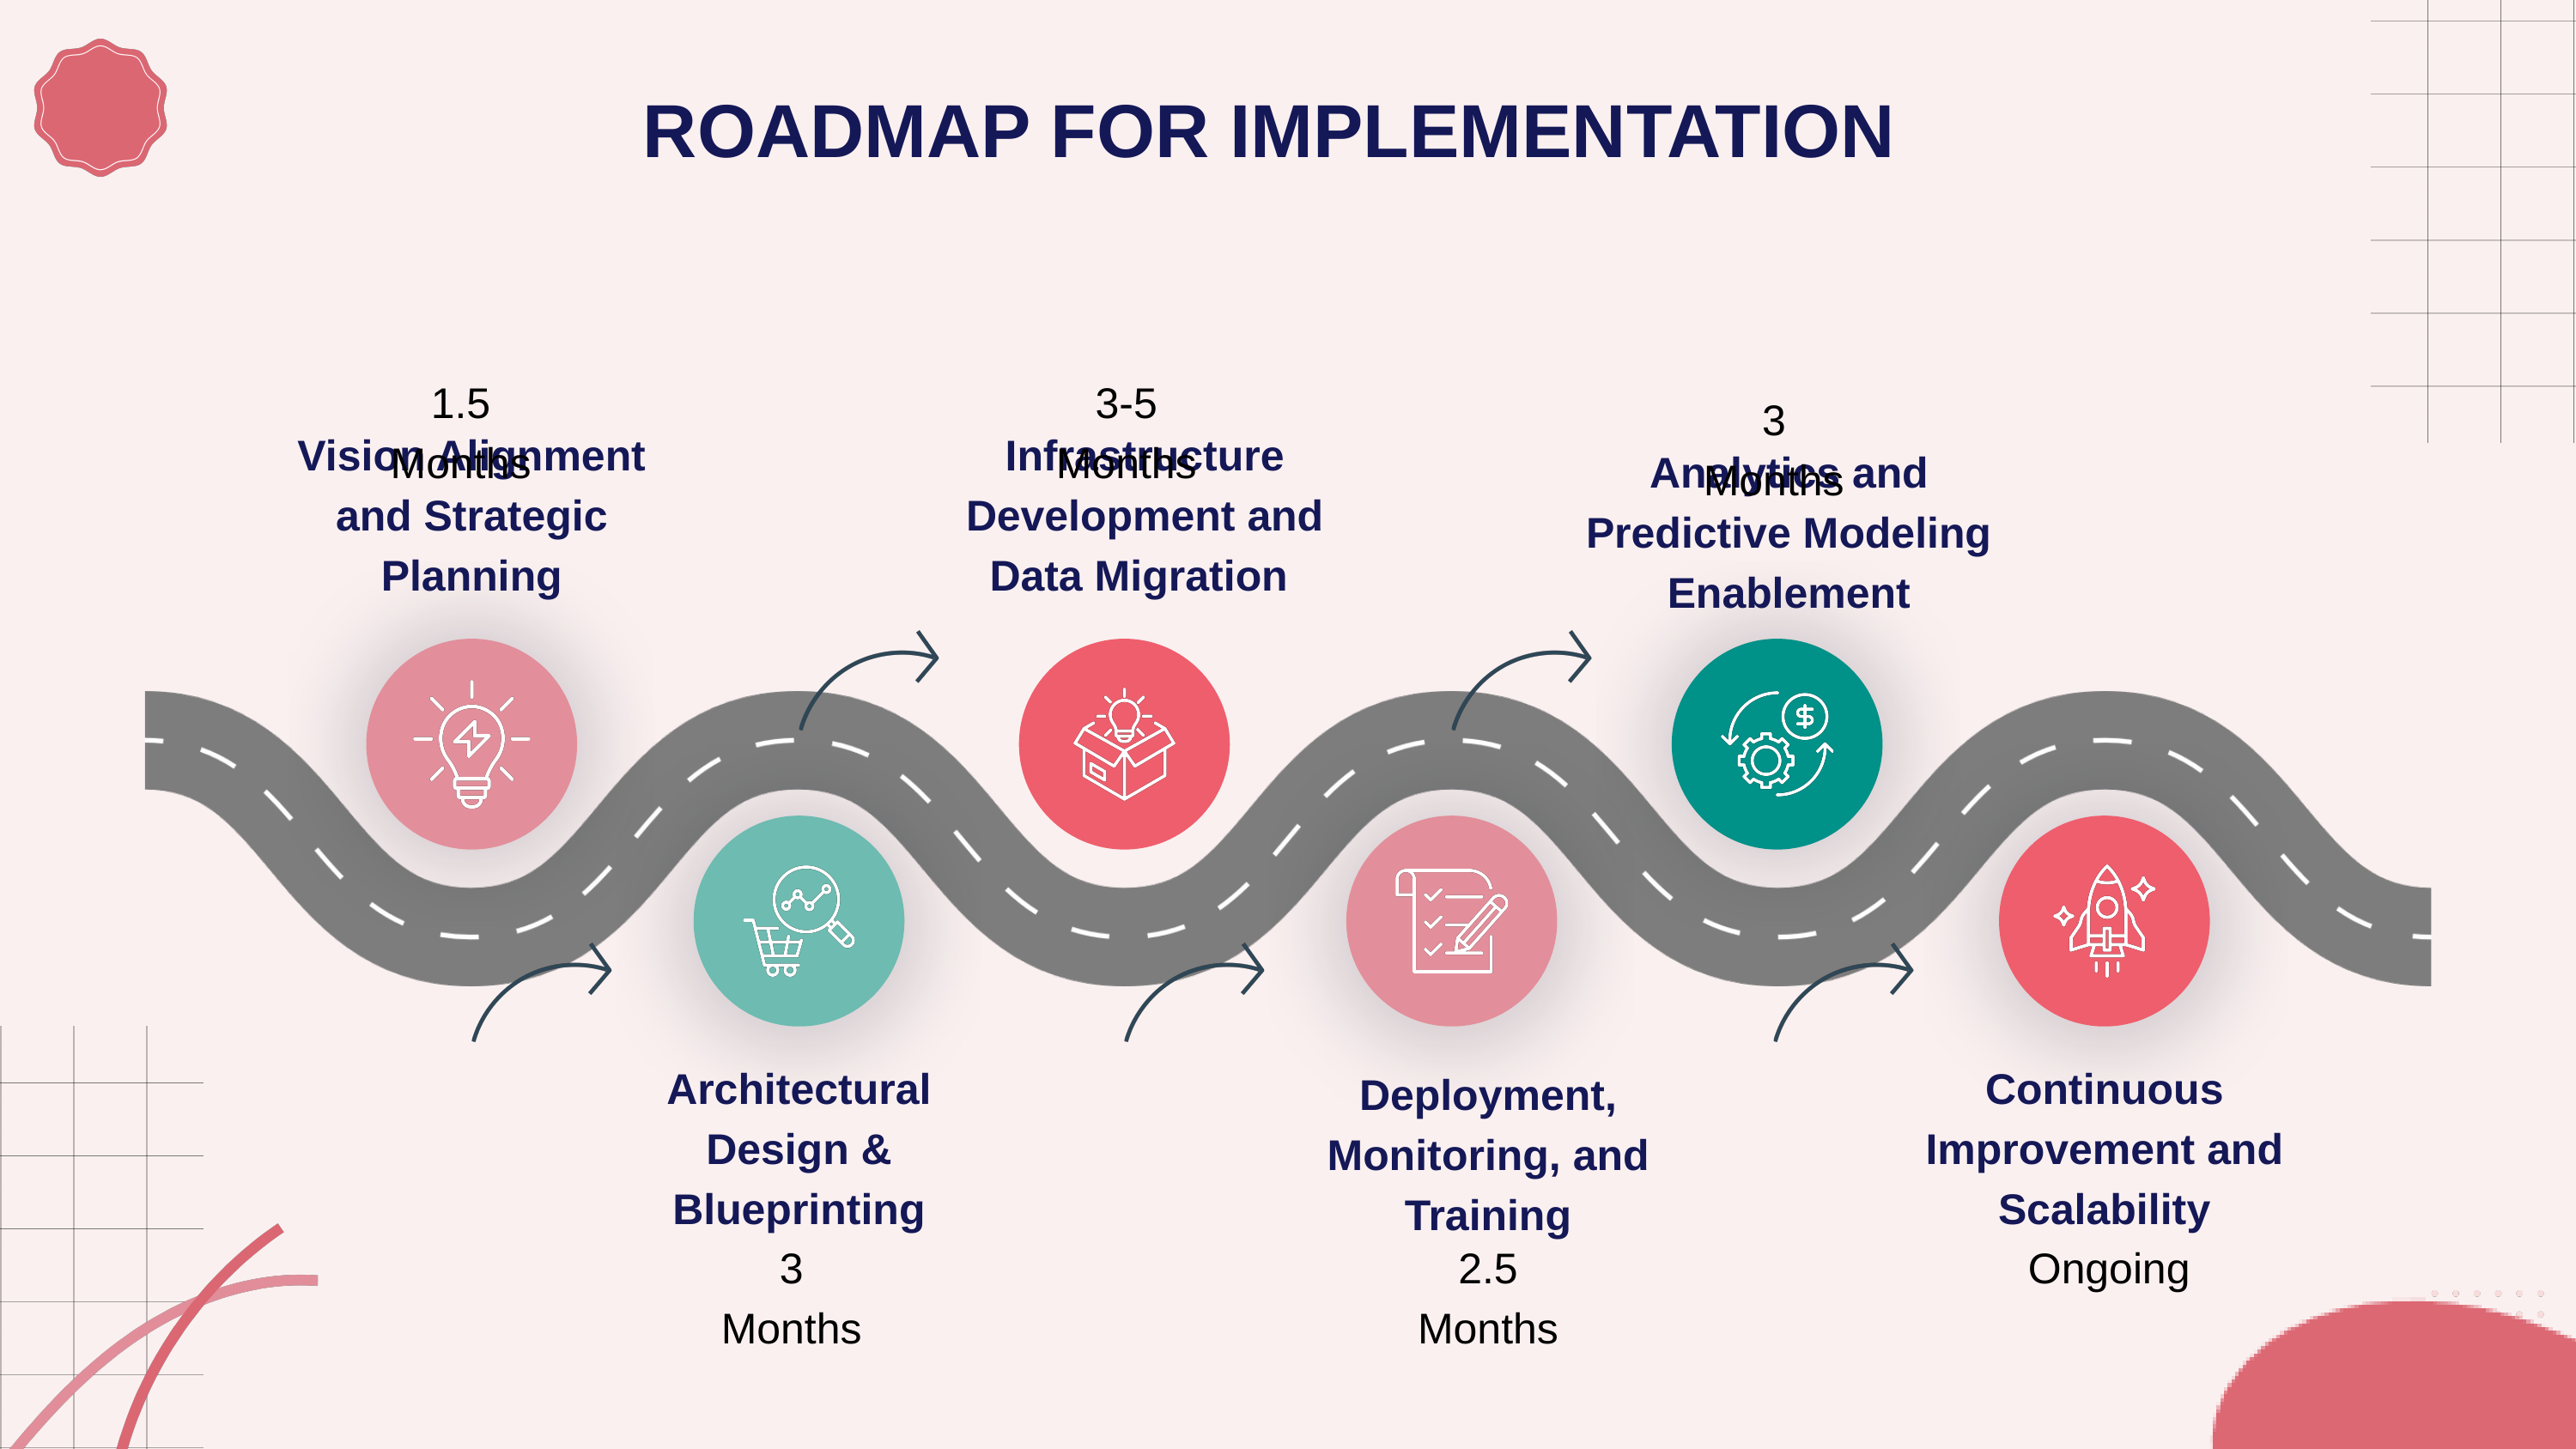

ROADMAP FOR IMPLEMENTATION
1.5 Months
3-5 Months
3 Months
Vision Alignment and Strategic Planning

Infrastructure Development and Data Migration

Analytics and Predictive Modeling Enablement

Architectural Design & Blueprinting

Continuous Improvement and Scalability

Deployment, Monitoring, and Training

3 Months
2.5 Months
Ongoing